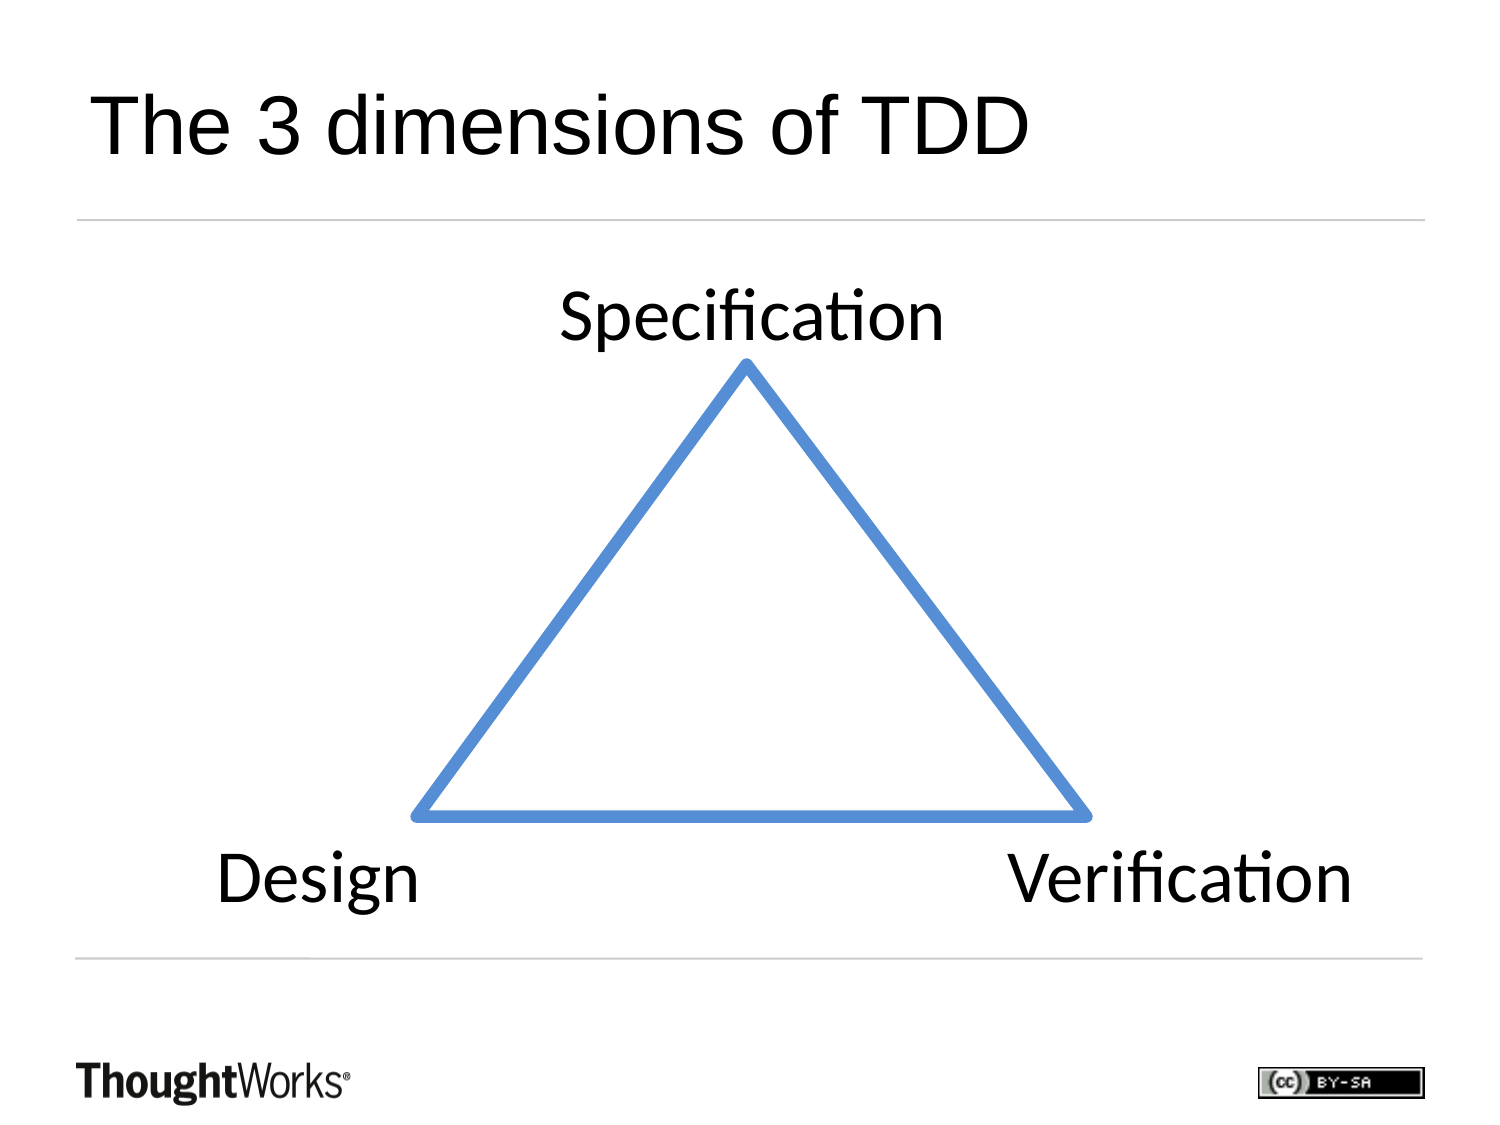

The 3 dimensions of TDD
Specification

Design
Verification